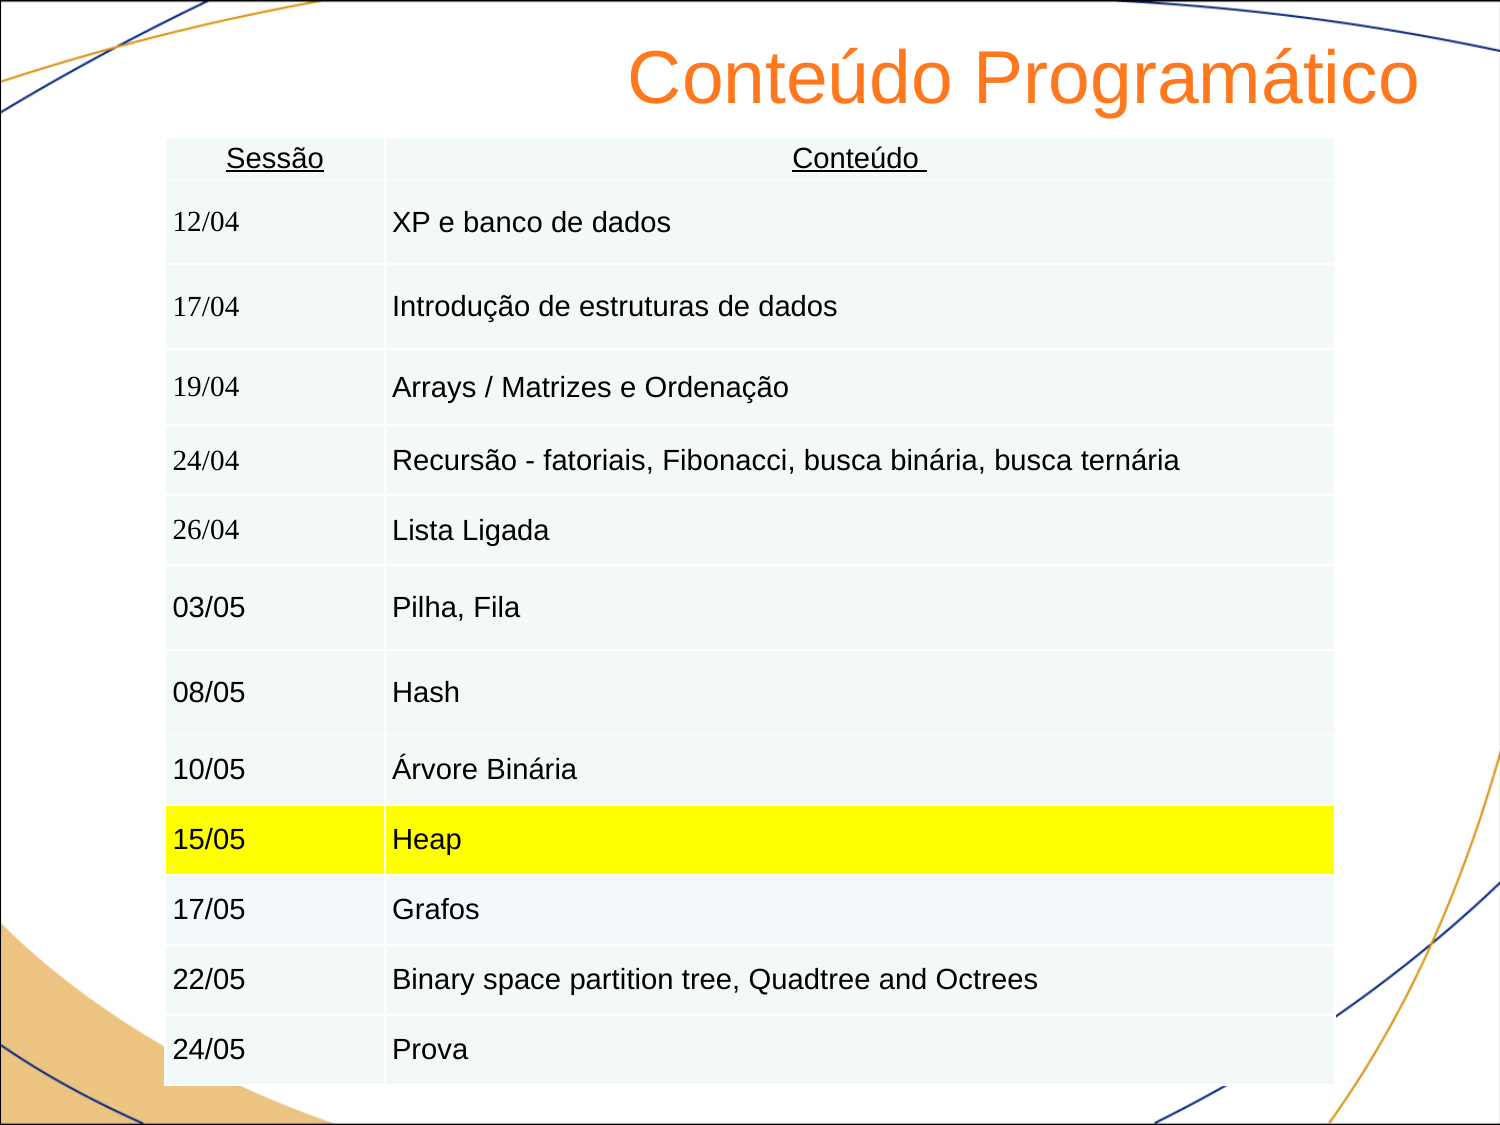

Conteúdo Programático
| Sessão | Conteúdo |
| --- | --- |
| 12/04 | XP e banco de dados |
| 17/04 | Introdução de estruturas de dados |
| 19/04 | Arrays / Matrizes e Ordenação |
| 24/04 | Recursão - fatoriais, Fibonacci, busca binária, busca ternária |
| 26/04 | Lista Ligada |
| 03/05 | Pilha, Fila |
| 08/05 | Hash |
| 10/05 | Árvore Binária |
| 15/05 | Heap |
| 17/05 | Grafos |
| 22/05 | Binary space partition tree, Quadtree and Octrees |
| 24/05 | Prova |